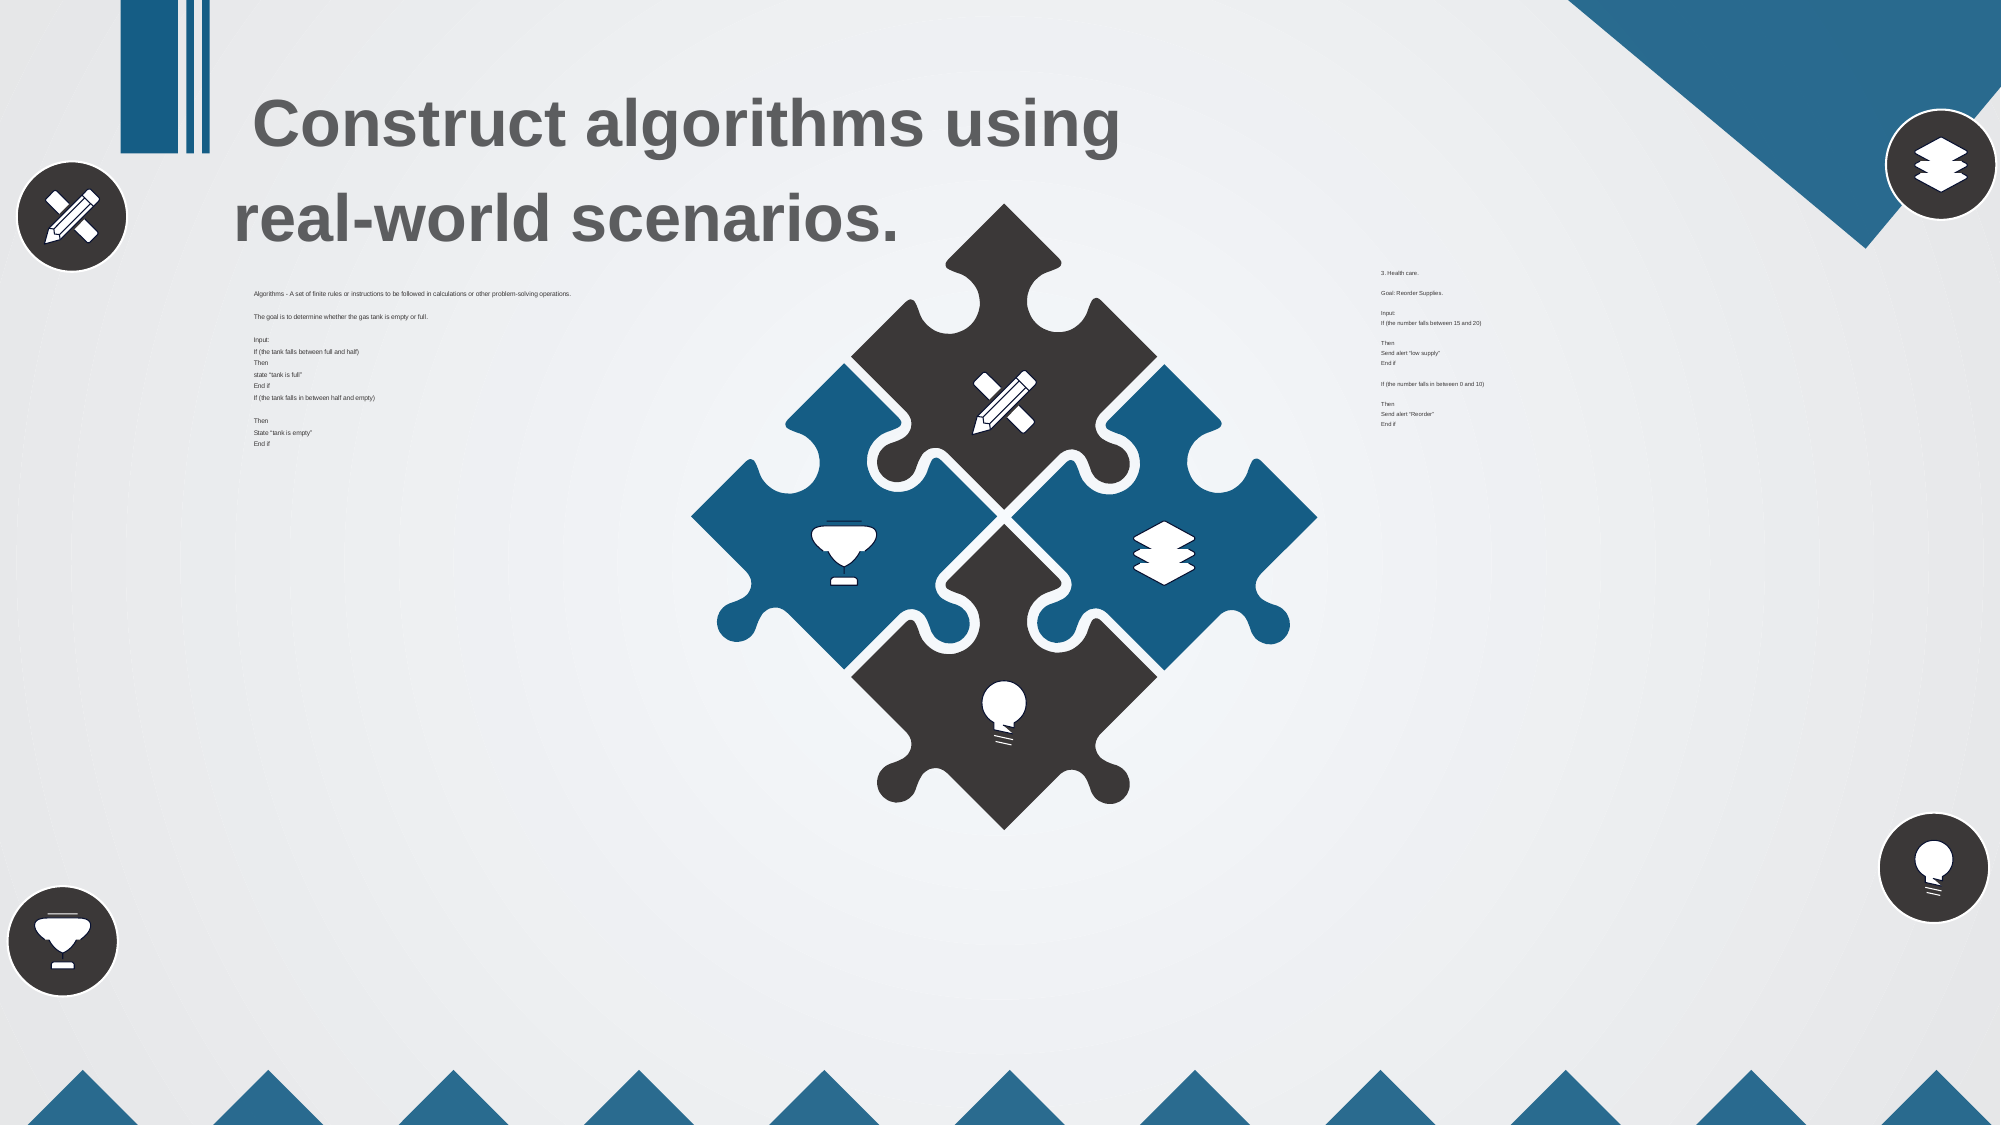

Construct algorithms using real-world scenarios.

3. Health care.

Goal: Reorder Supplies.

Input:
If (the number falls between 15 and 20)

Then
Send alert “low supply”
End if

If (the number falls in between 0 and 10)

Then
Send alert “Reorder”
End if

Algorithms - A set of finite rules or instructions to be followed in calculations or other problem-solving operations.

The goal is to determine whether the gas tank is empty or full.

Input:
If (the tank falls between full and half)
Then
state “tank is full”
End if
If (the tank falls in between half and empty)

Then
State “tank is empty”
End if